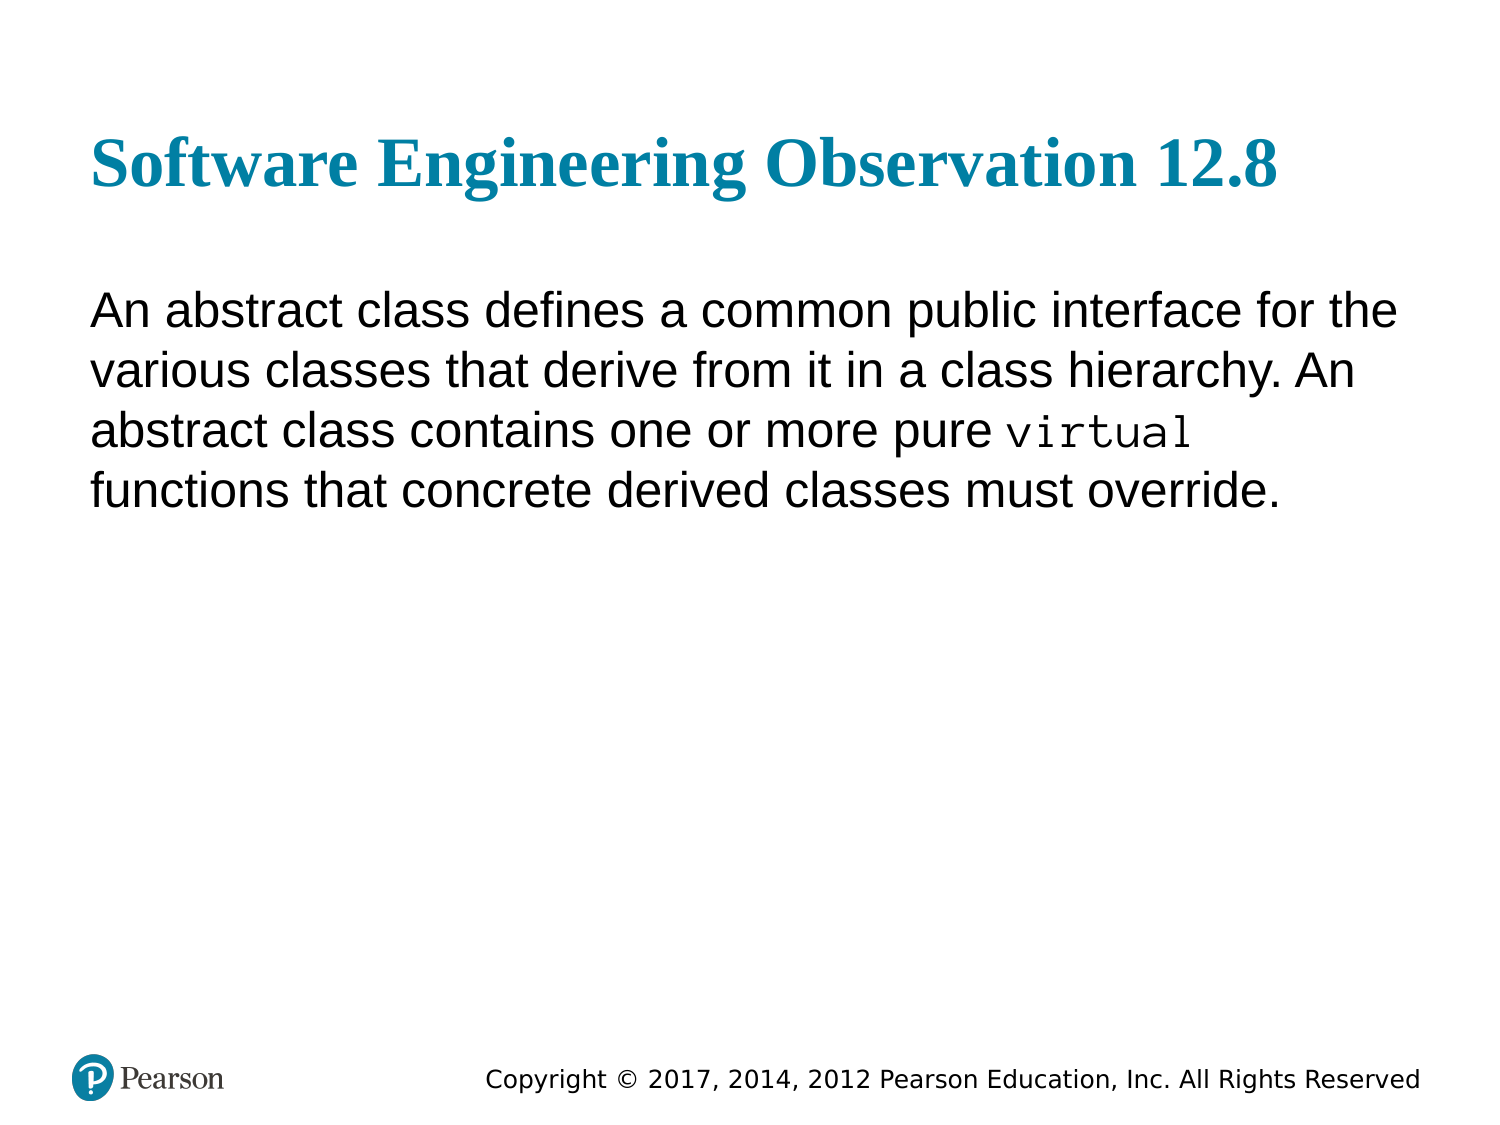

# Software Engineering Observation 12.8
An abstract class defines a common public interface for the various classes that derive from it in a class hierarchy. An abstract class contains one or more pure virtual functions that concrete derived classes must override.